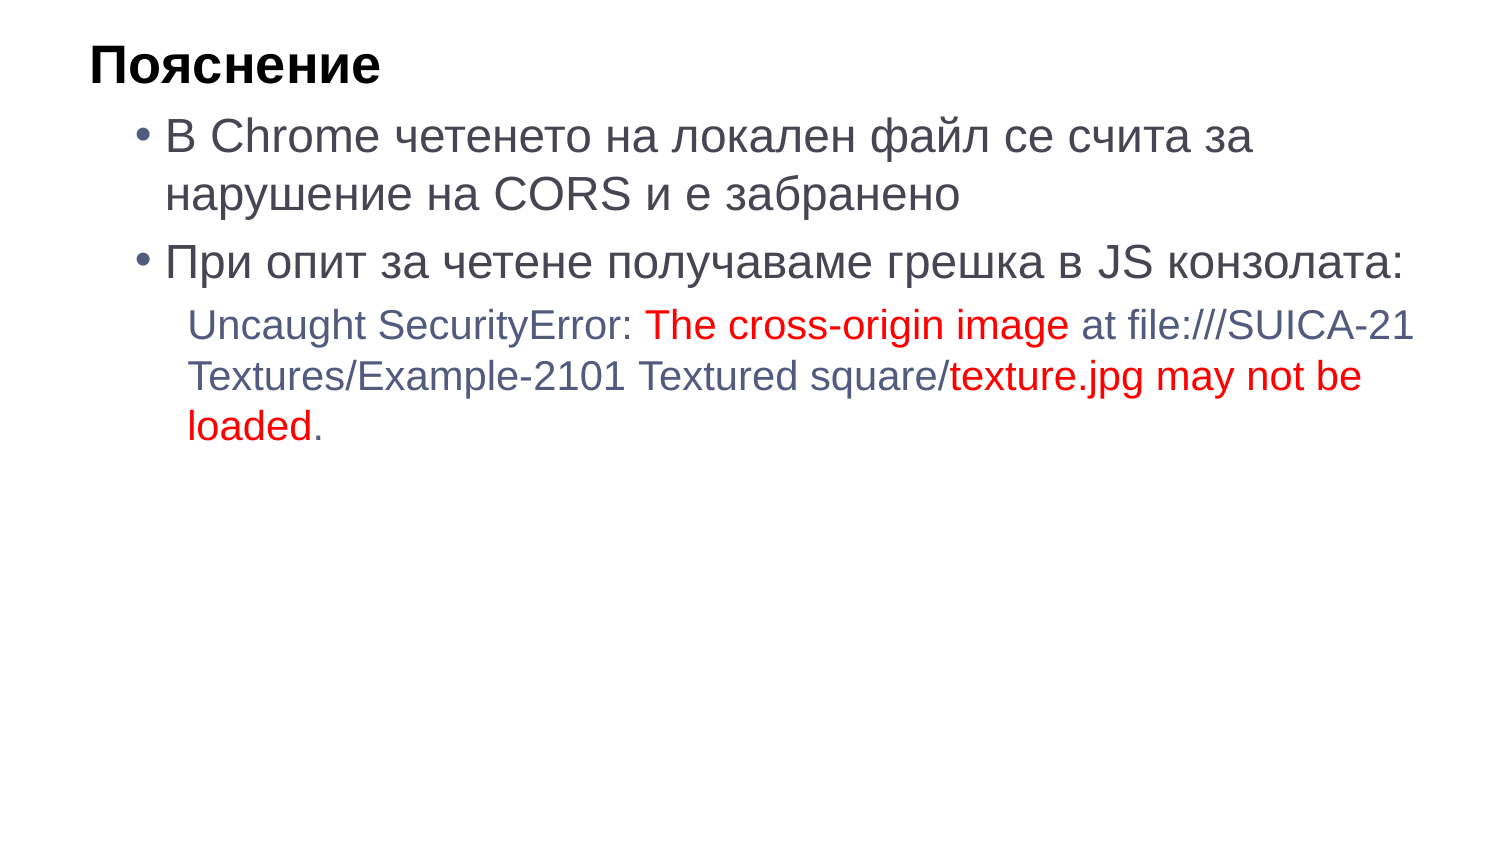

Пояснение
В Chrome четенето на локален файл се счита за нарушение на CORS и е забранено
При опит за четене получаваме грешка в JS конзолата:
Uncaught SecurityError: The cross-origin image at file:///SUICA-21 Textures/Example-2101 Textured square/texture.jpg may not be loaded.